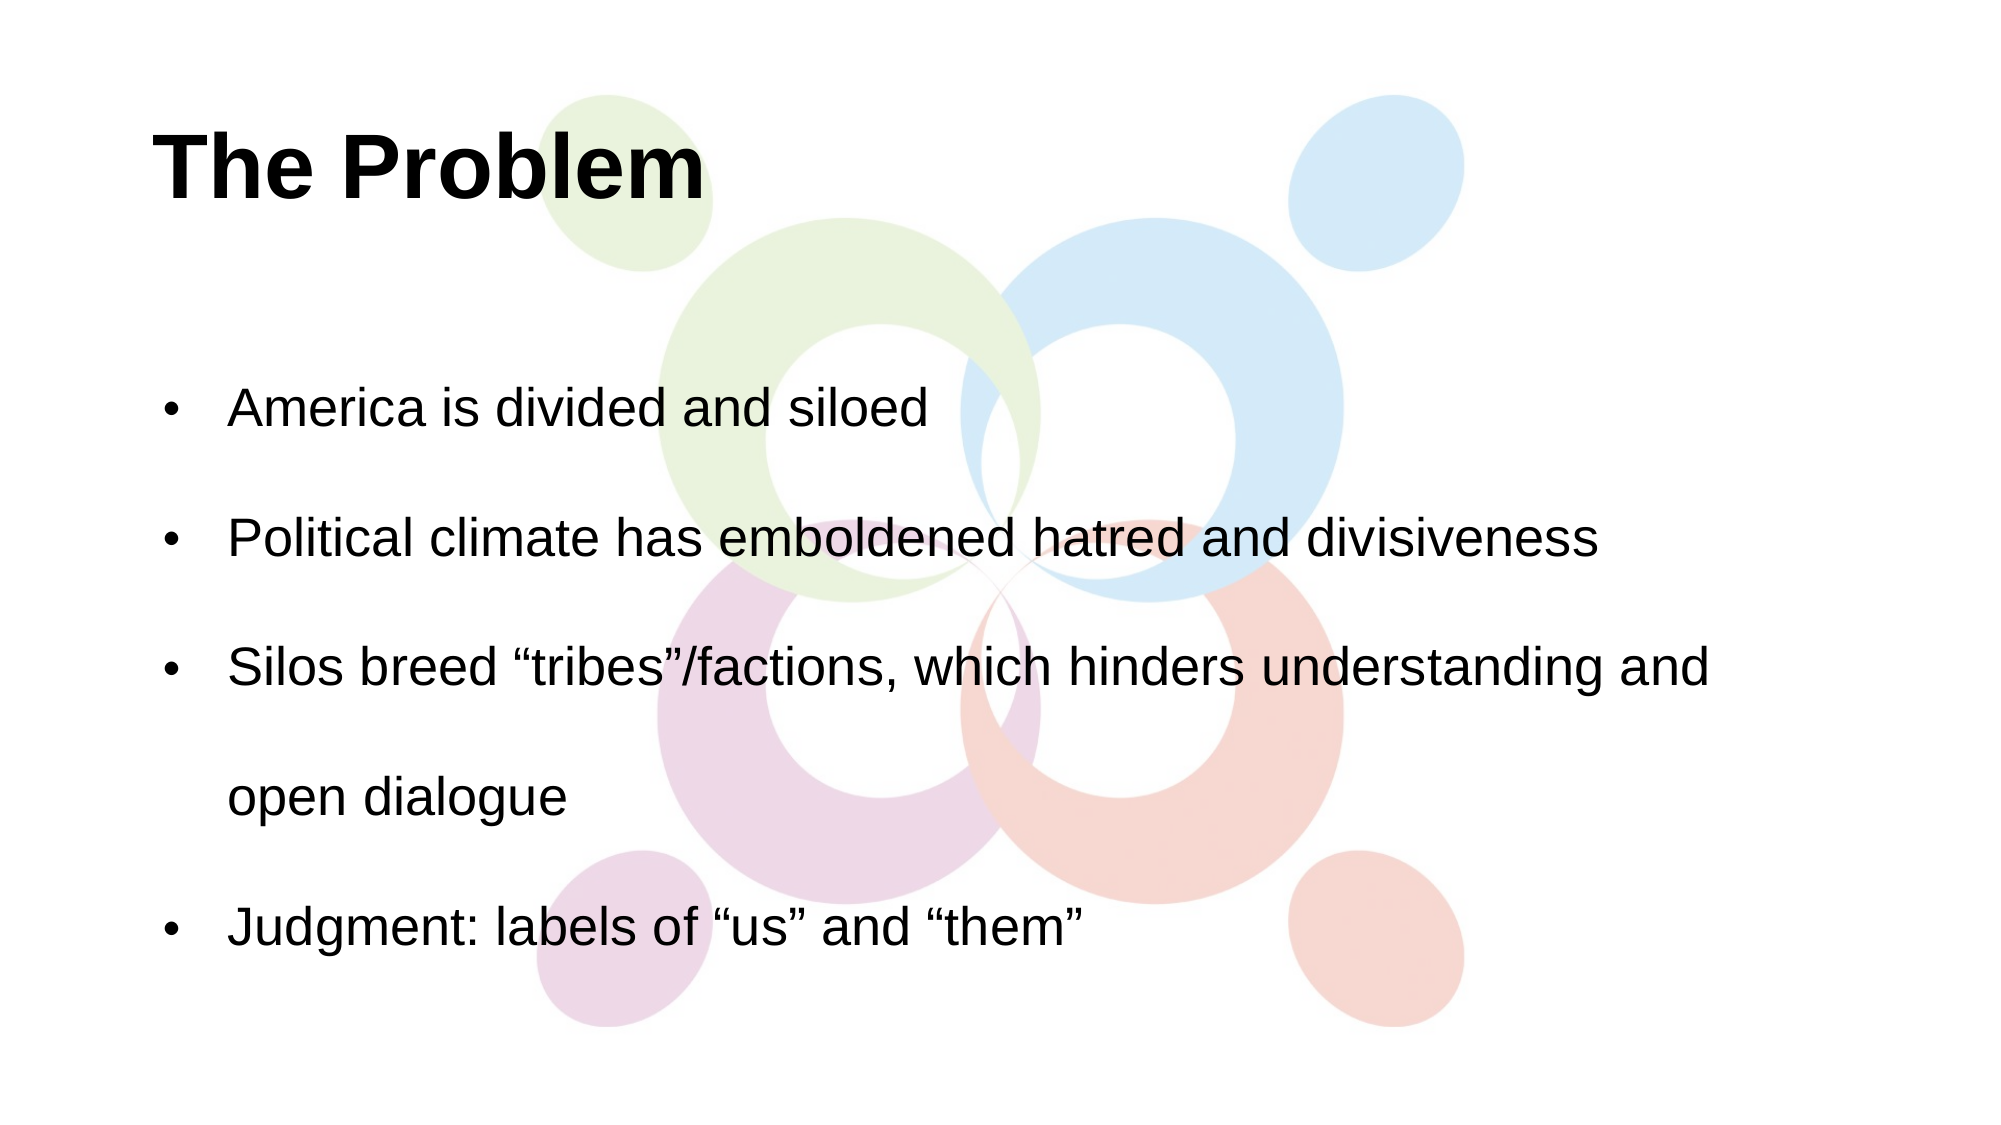

# The Problem
America is divided and siloed
Political climate has emboldened hatred and divisiveness
Silos breed “tribes”/factions, which hinders understanding and
open dialogue
Judgment: labels of “us” and “them”